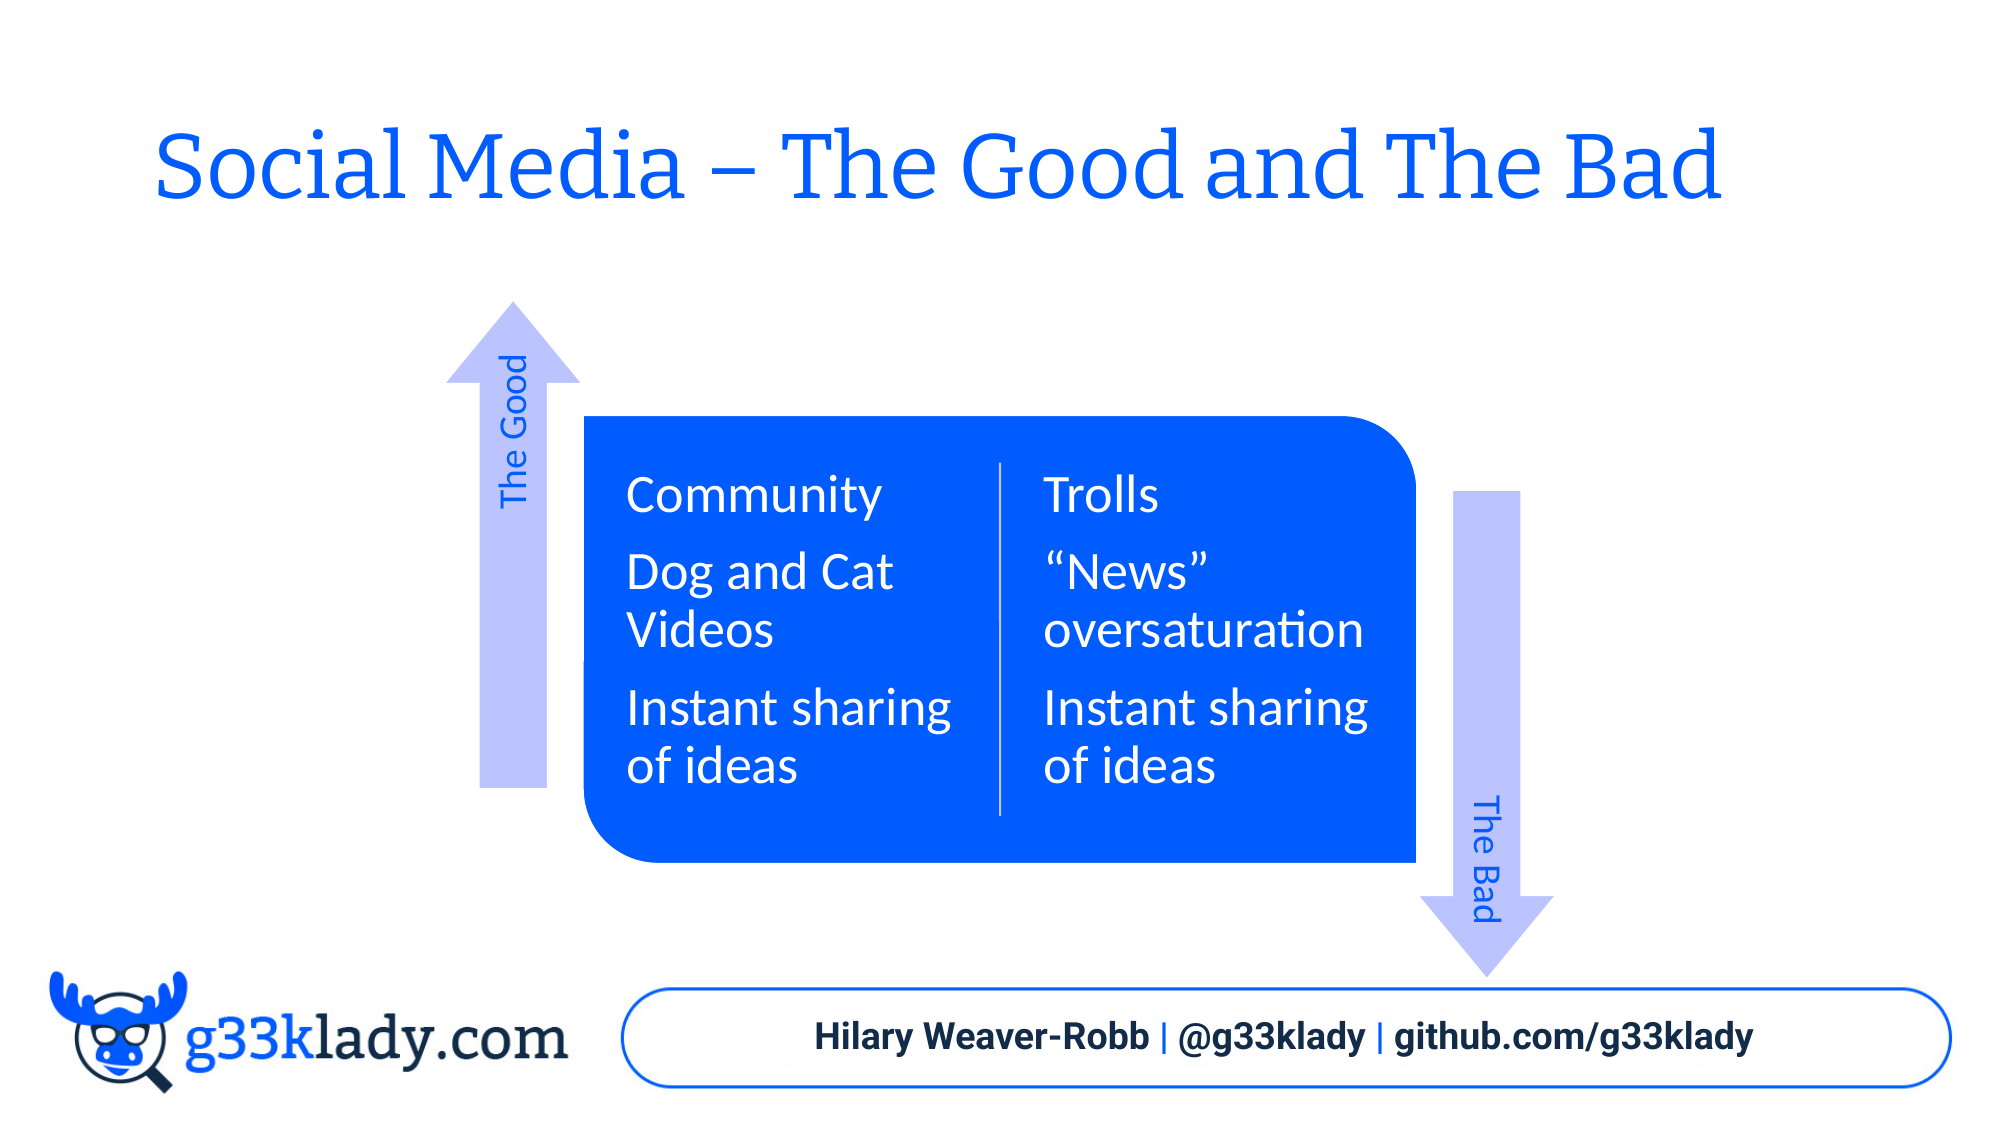

# Social Media – The Good and The Bad
Community
Dog and Cat Videos
Instant sharing of ideas
Trolls
“News” oversaturation
Instant sharing of ideas
The Good
The Bad